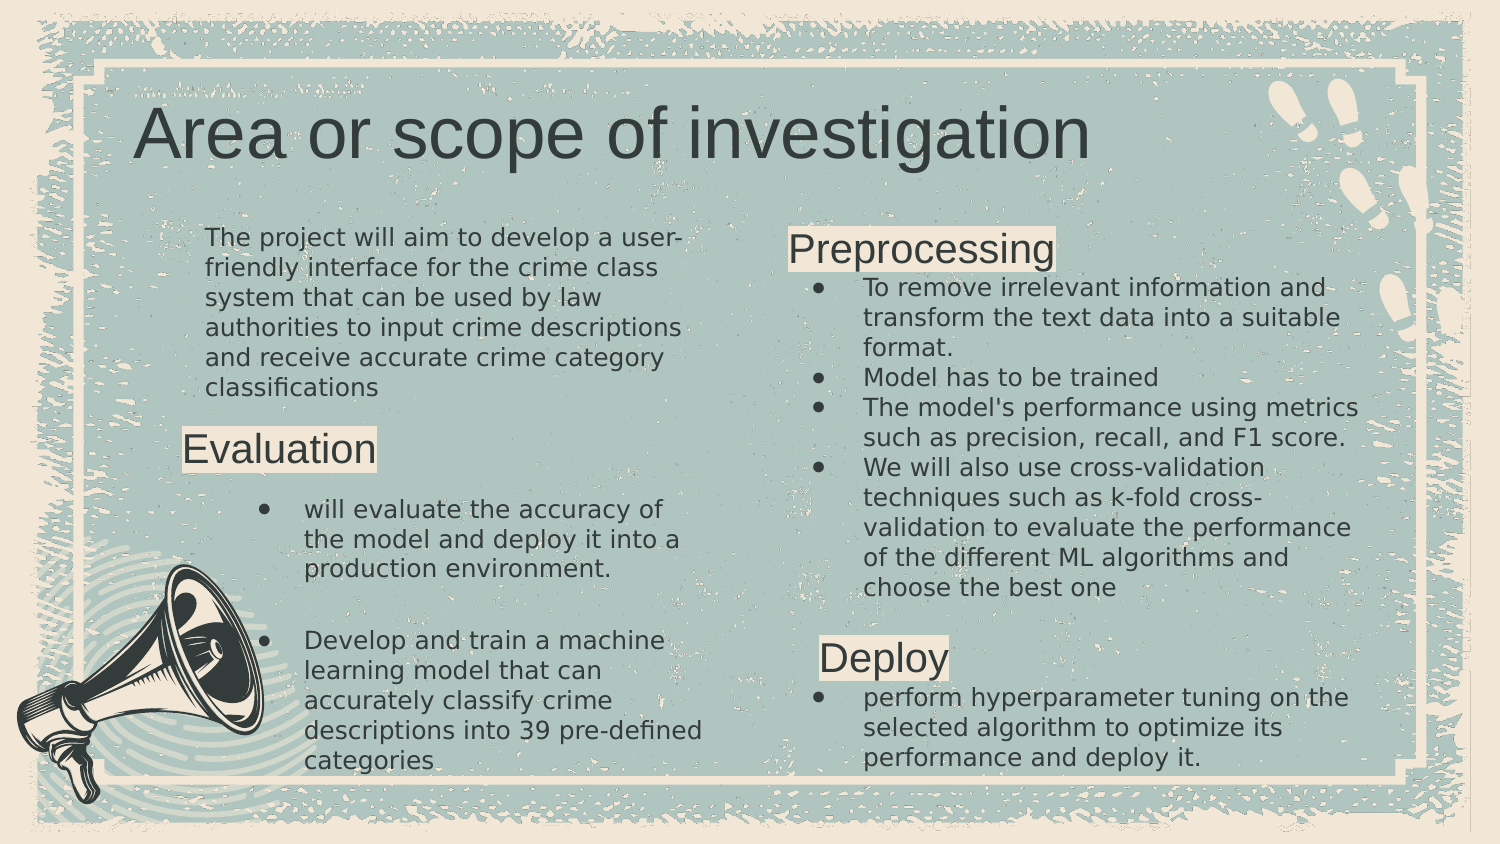

# Area or scope of investigation
The project will aim to develop a user-friendly interface for the crime class system that can be used by law authorities to input crime descriptions and receive accurate crime category classifications
Evaluation
will evaluate the accuracy of the model and deploy it into a production environment.
Develop and train a machine learning model that can accurately classify crime descriptions into 39 pre-defined categories

Preprocessing
To remove irrelevant information and transform the text data into a suitable format.
Model has to be trained
The model's performance using metrics such as precision, recall, and F1 score.
We will also use cross-validation techniques such as k-fold cross-validation to evaluate the performance of the different ML algorithms and choose the best one

 Deploy
perform hyperparameter tuning on the selected algorithm to optimize its performance and deploy it.